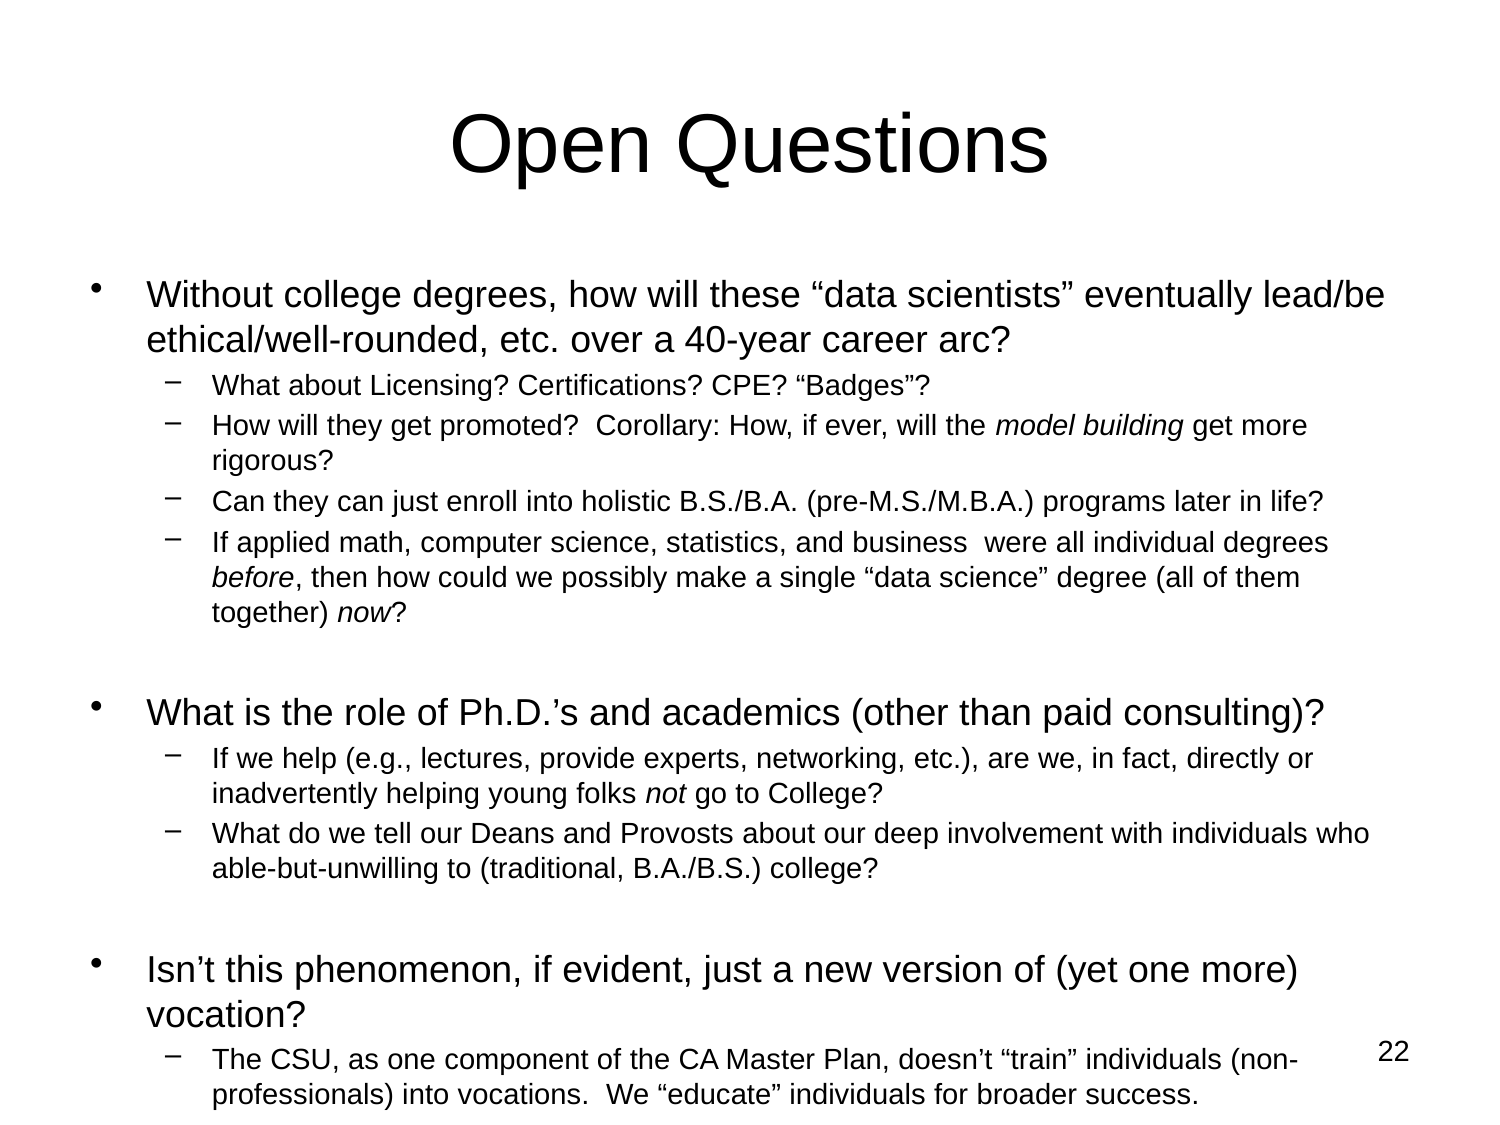

# Open Questions
Without college degrees, how will these “data scientists” eventually lead/be ethical/well-rounded, etc. over a 40-year career arc?
What about Licensing? Certifications? CPE? “Badges”?
How will they get promoted?  Corollary: How, if ever, will the model building get more rigorous?
Can they can just enroll into holistic B.S./B.A. (pre-M.S./M.B.A.) programs later in life?
If applied math, computer science, statistics, and business  were all individual degrees before, then how could we possibly make a single “data science” degree (all of them together) now?

What is the role of Ph.D.’s and academics (other than paid consulting)?
If we help (e.g., lectures, provide experts, networking, etc.), are we, in fact, directly or inadvertently helping young folks not go to College?
What do we tell our Deans and Provosts about our deep involvement with individuals who able-but-unwilling to (traditional, B.A./B.S.) college?

Isn’t this phenomenon, if evident, just a new version of (yet one more) vocation?
The CSU, as one component of the CA Master Plan, doesn’t “train” individuals (non-professionals) into vocations.  We “educate” individuals for broader success.
Does any of this matter to our programs in either the short-run or long-run?
Your thoughts?
22